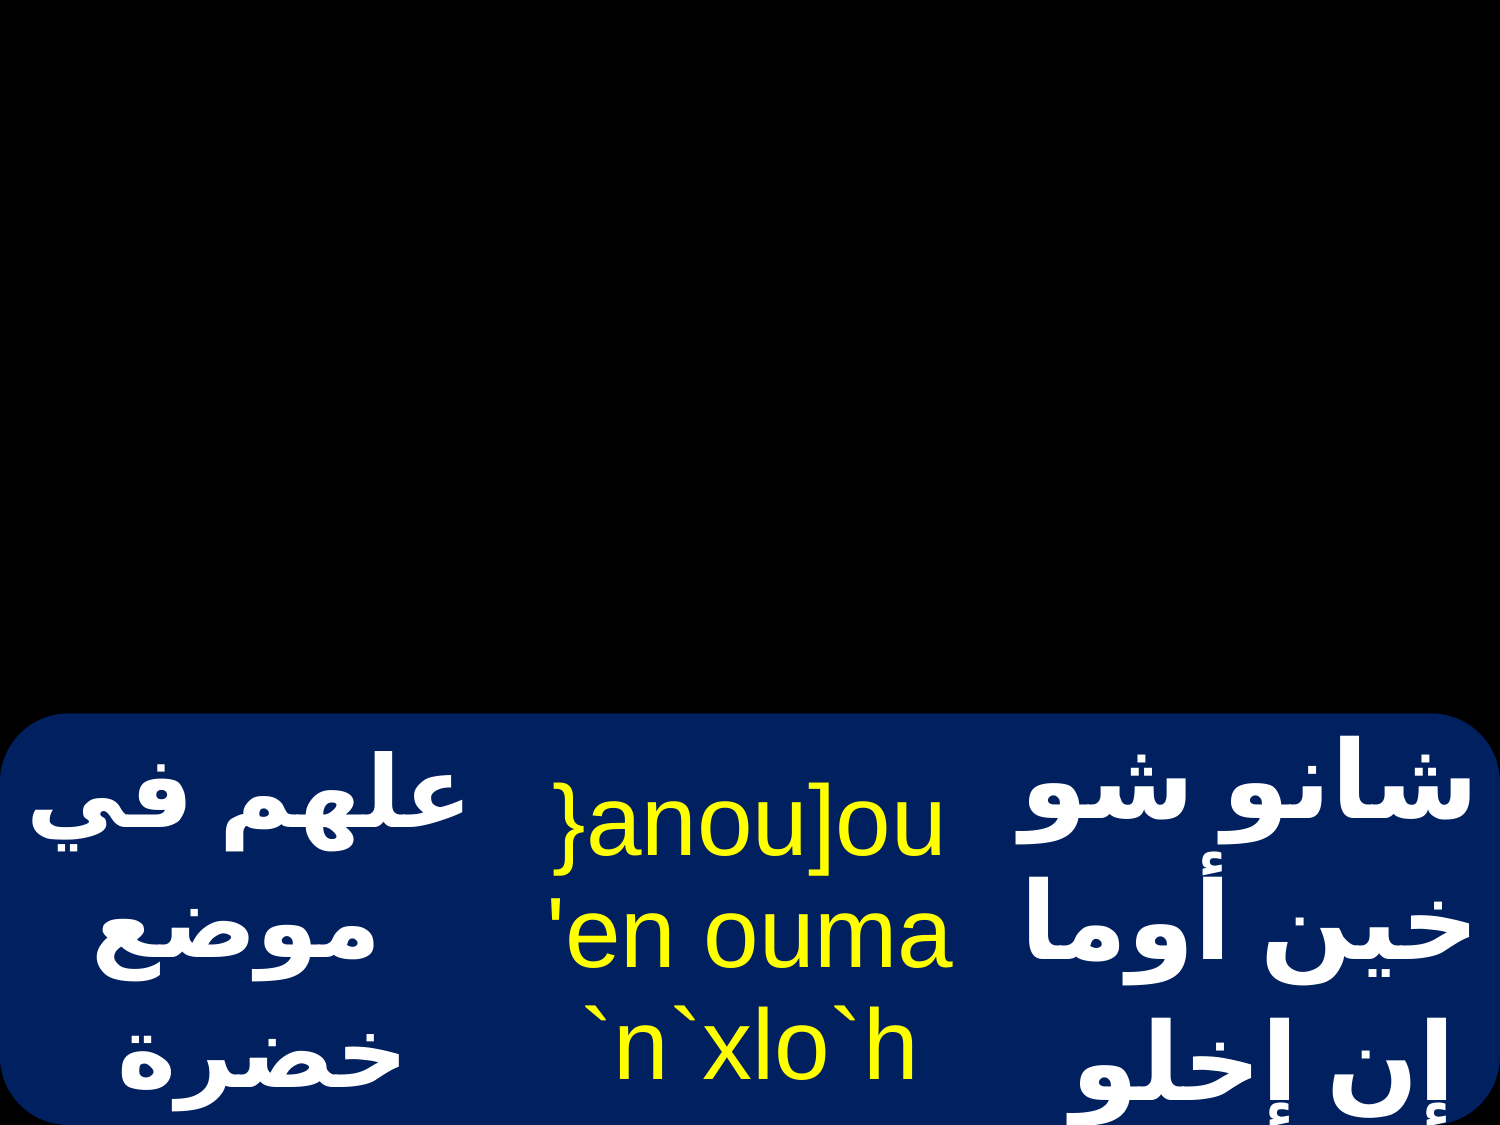

| علهم في موضع خضرة | }anou]ou 'en ouma `n`xlo`h | شانو شو خين أوما إن إخلو |
| --- | --- | --- |